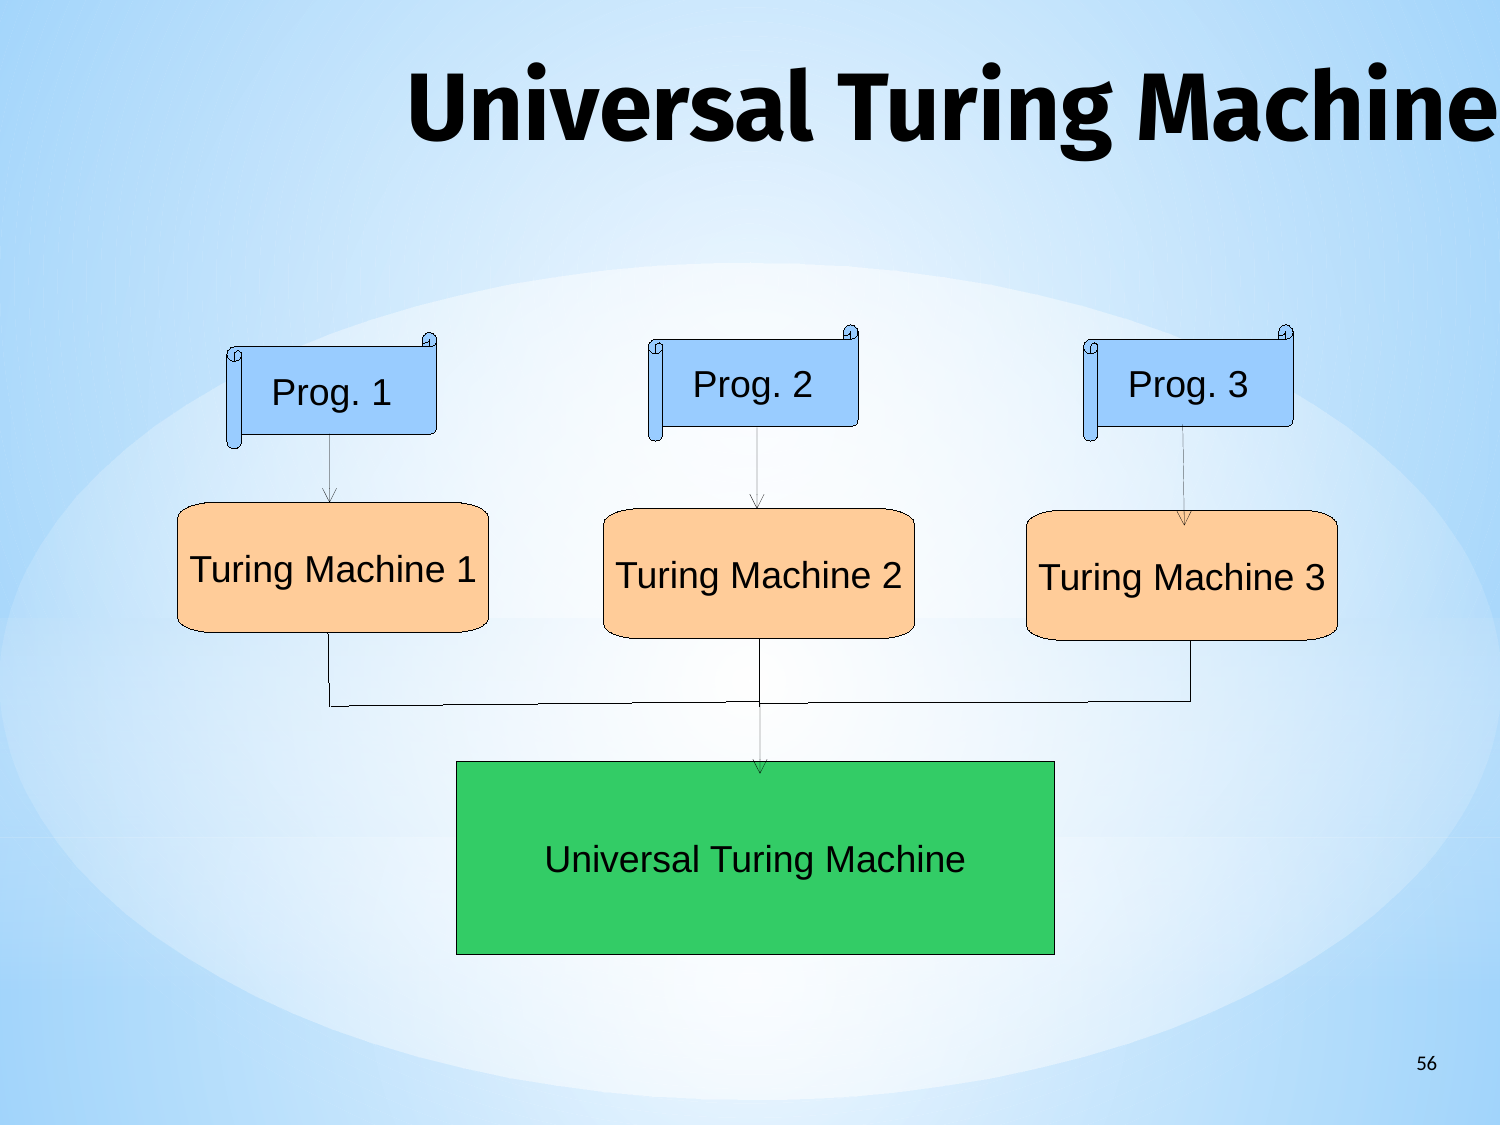

Universal Turing Machine
Prog. 2
Prog. 3

Prog. 1

Turing Machine 1
Turing Machine 2
Turing Machine 3

Universal Turing Machine
56